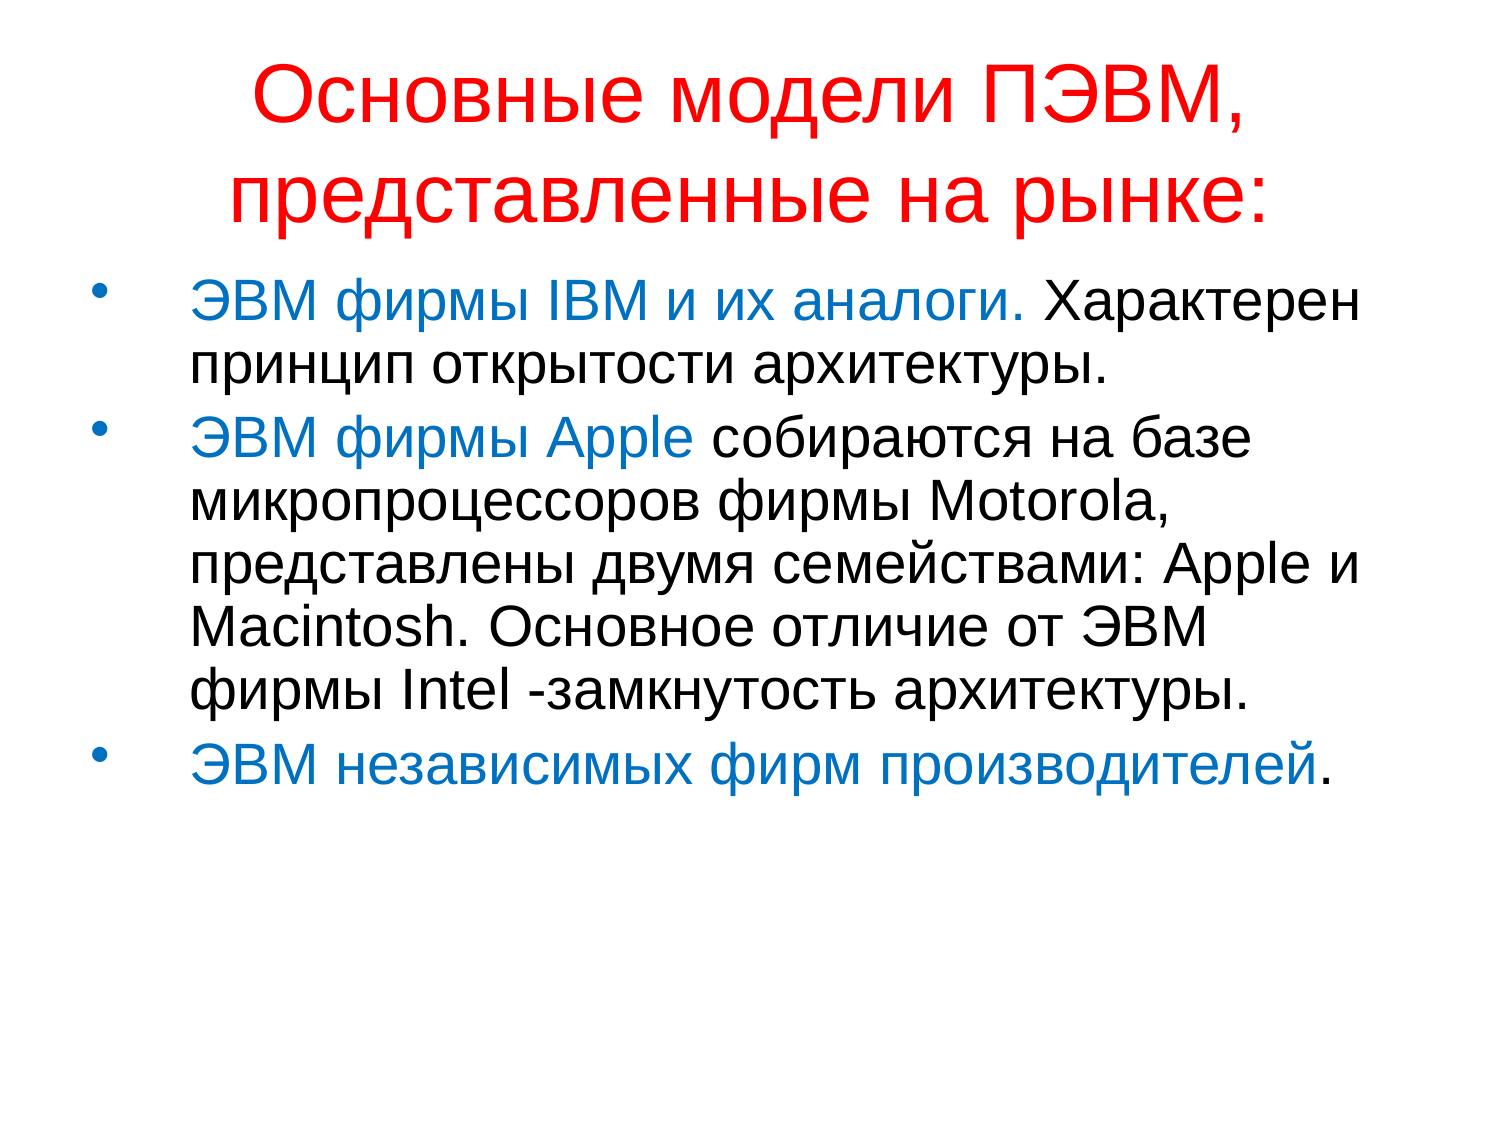

# Основные модели ПЭВМ, представленные на рынке:
ЭВМ фирмы IBM и их аналоги. Характерен принцип открытости архитектуры.
ЭВМ фирмы Apple собираются на базе микропроцессоров фирмы Motorola, представлены двумя семействами: Apple и Macintosh. Основное отличие от ЭВМ фирмы Intel -замкнутость архитектуры.
ЭВМ независимых фирм производителей.